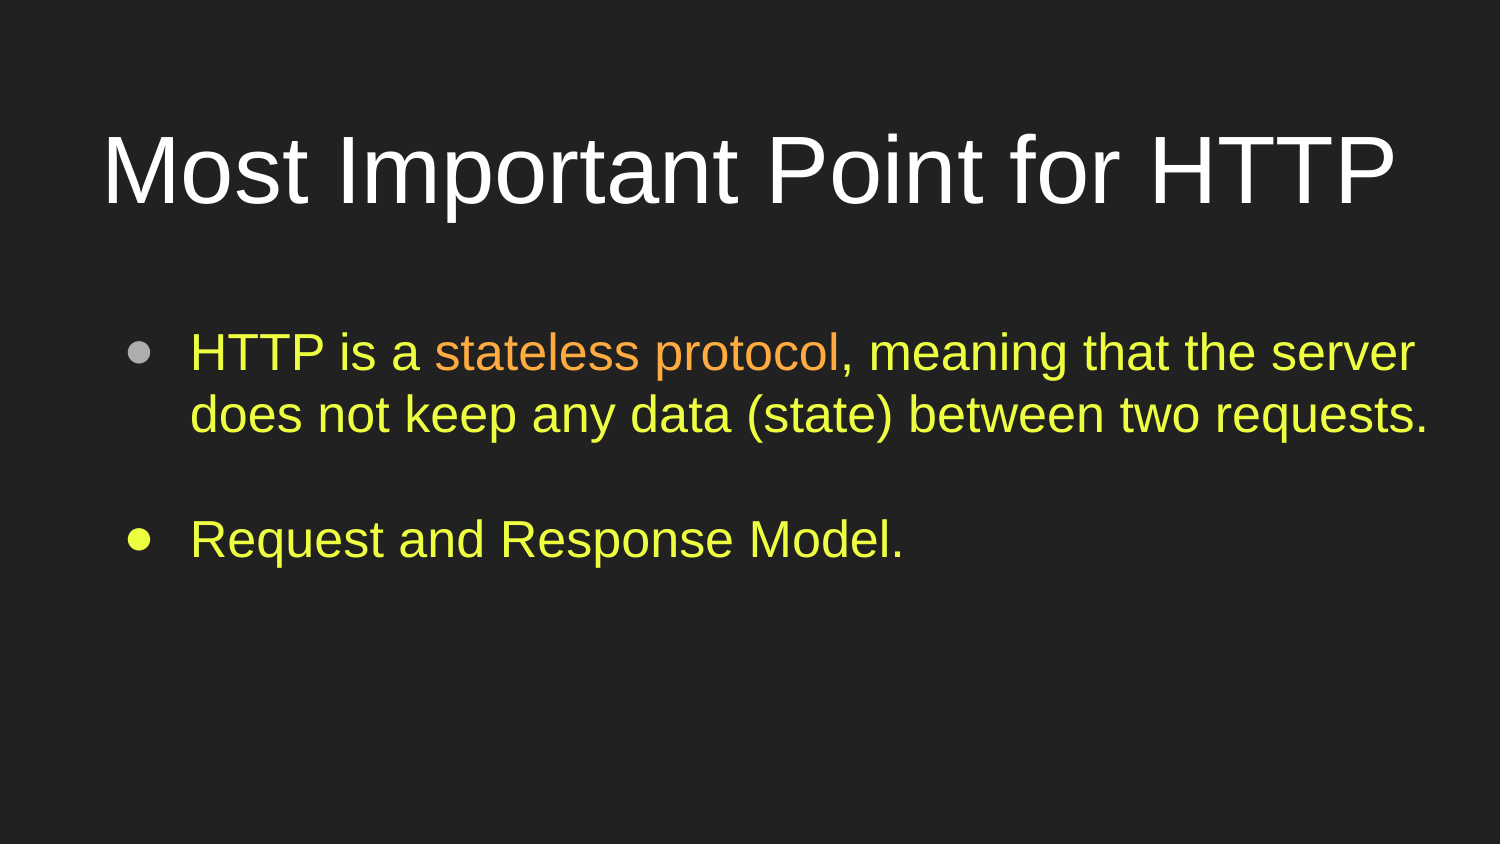

# Most Important Point for HTTP
HTTP is a stateless protocol, meaning that the server does not keep any data (state) between two requests.

Request and Response Model.